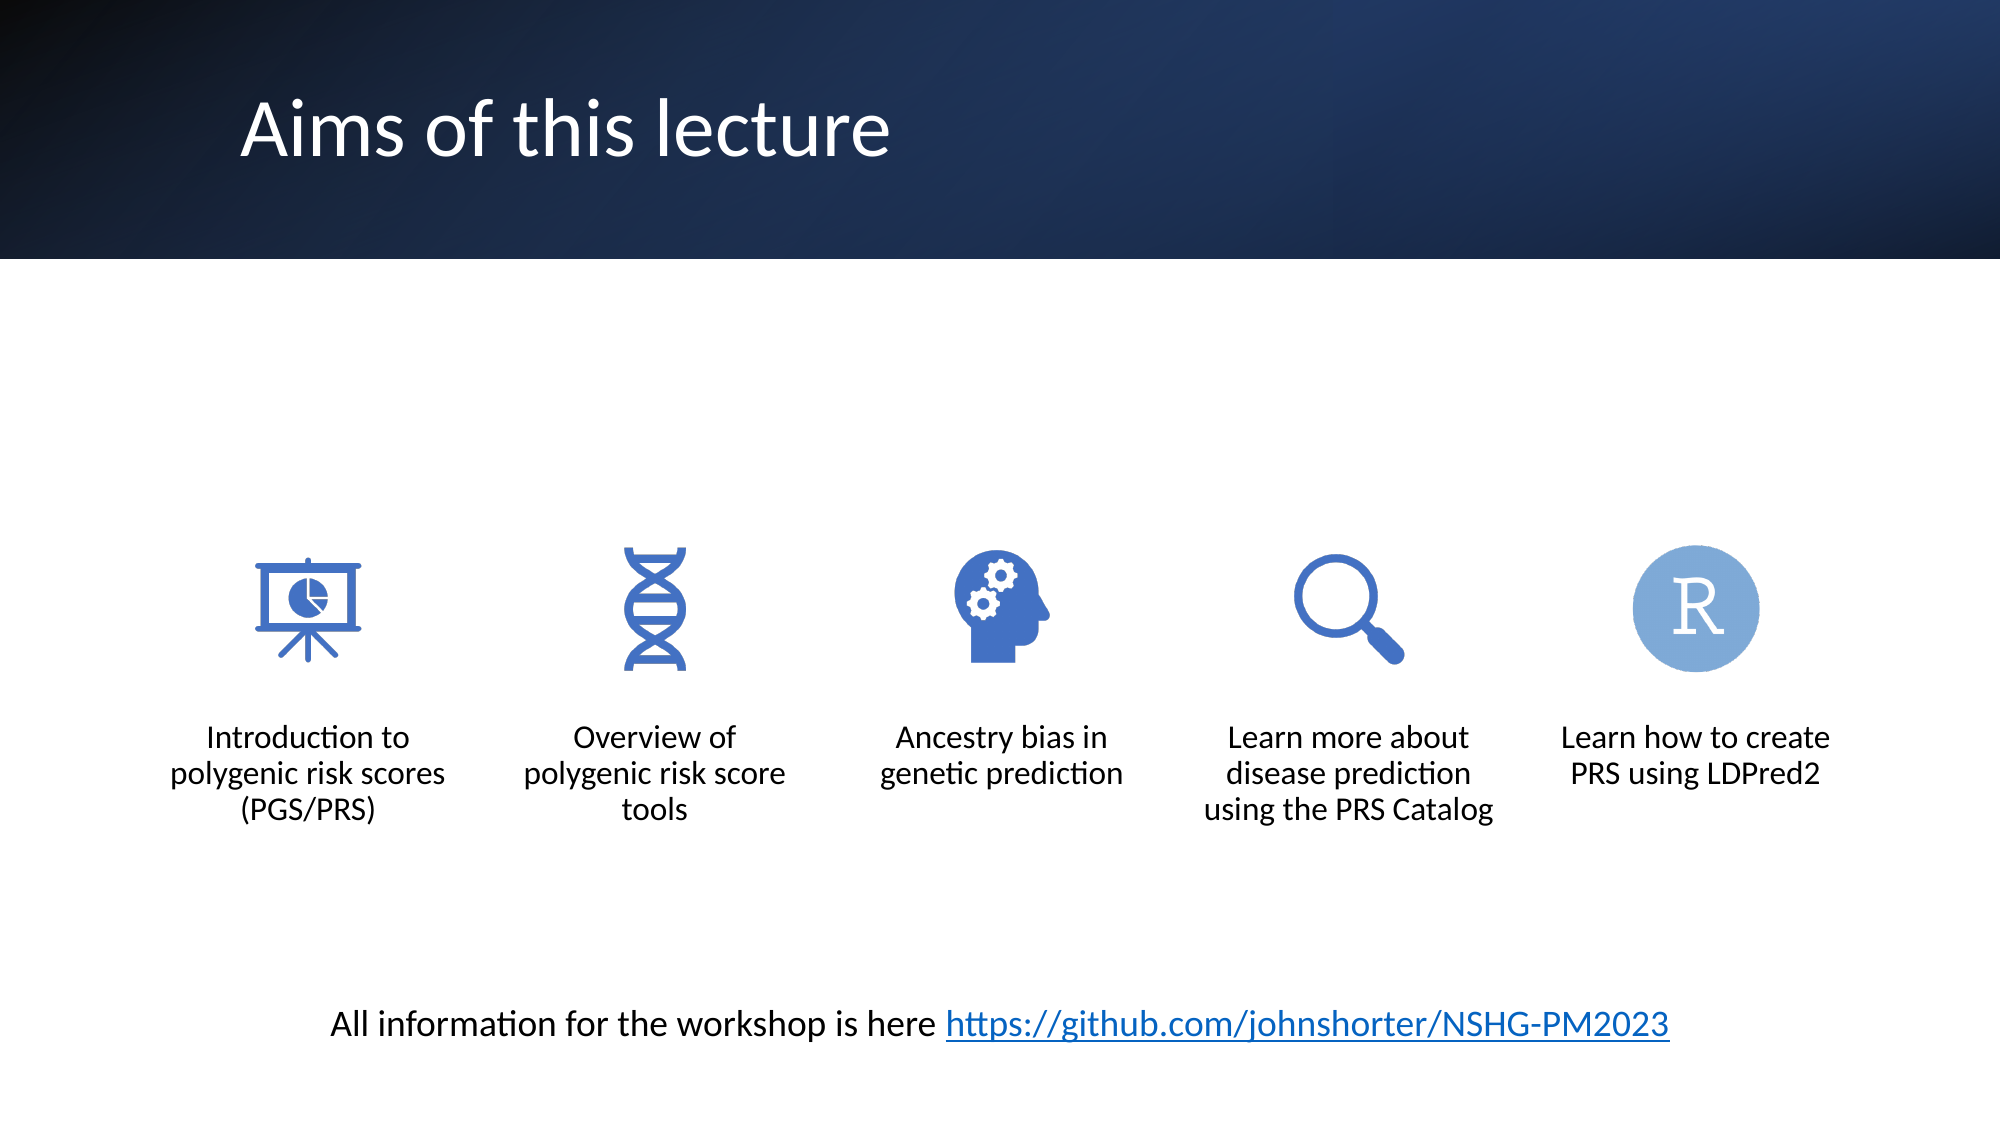

# Aims of this lecture
Introduction to polygenic risk scores (PGS/PRS)
Overview of polygenic risk score tools
Ancestry bias in genetic prediction
Learn more about disease prediction using the PRS Catalog
Learn how to create PRS using LDPred2
All information for the workshop is here https://github.com/johnshorter/NSHG-PM2023